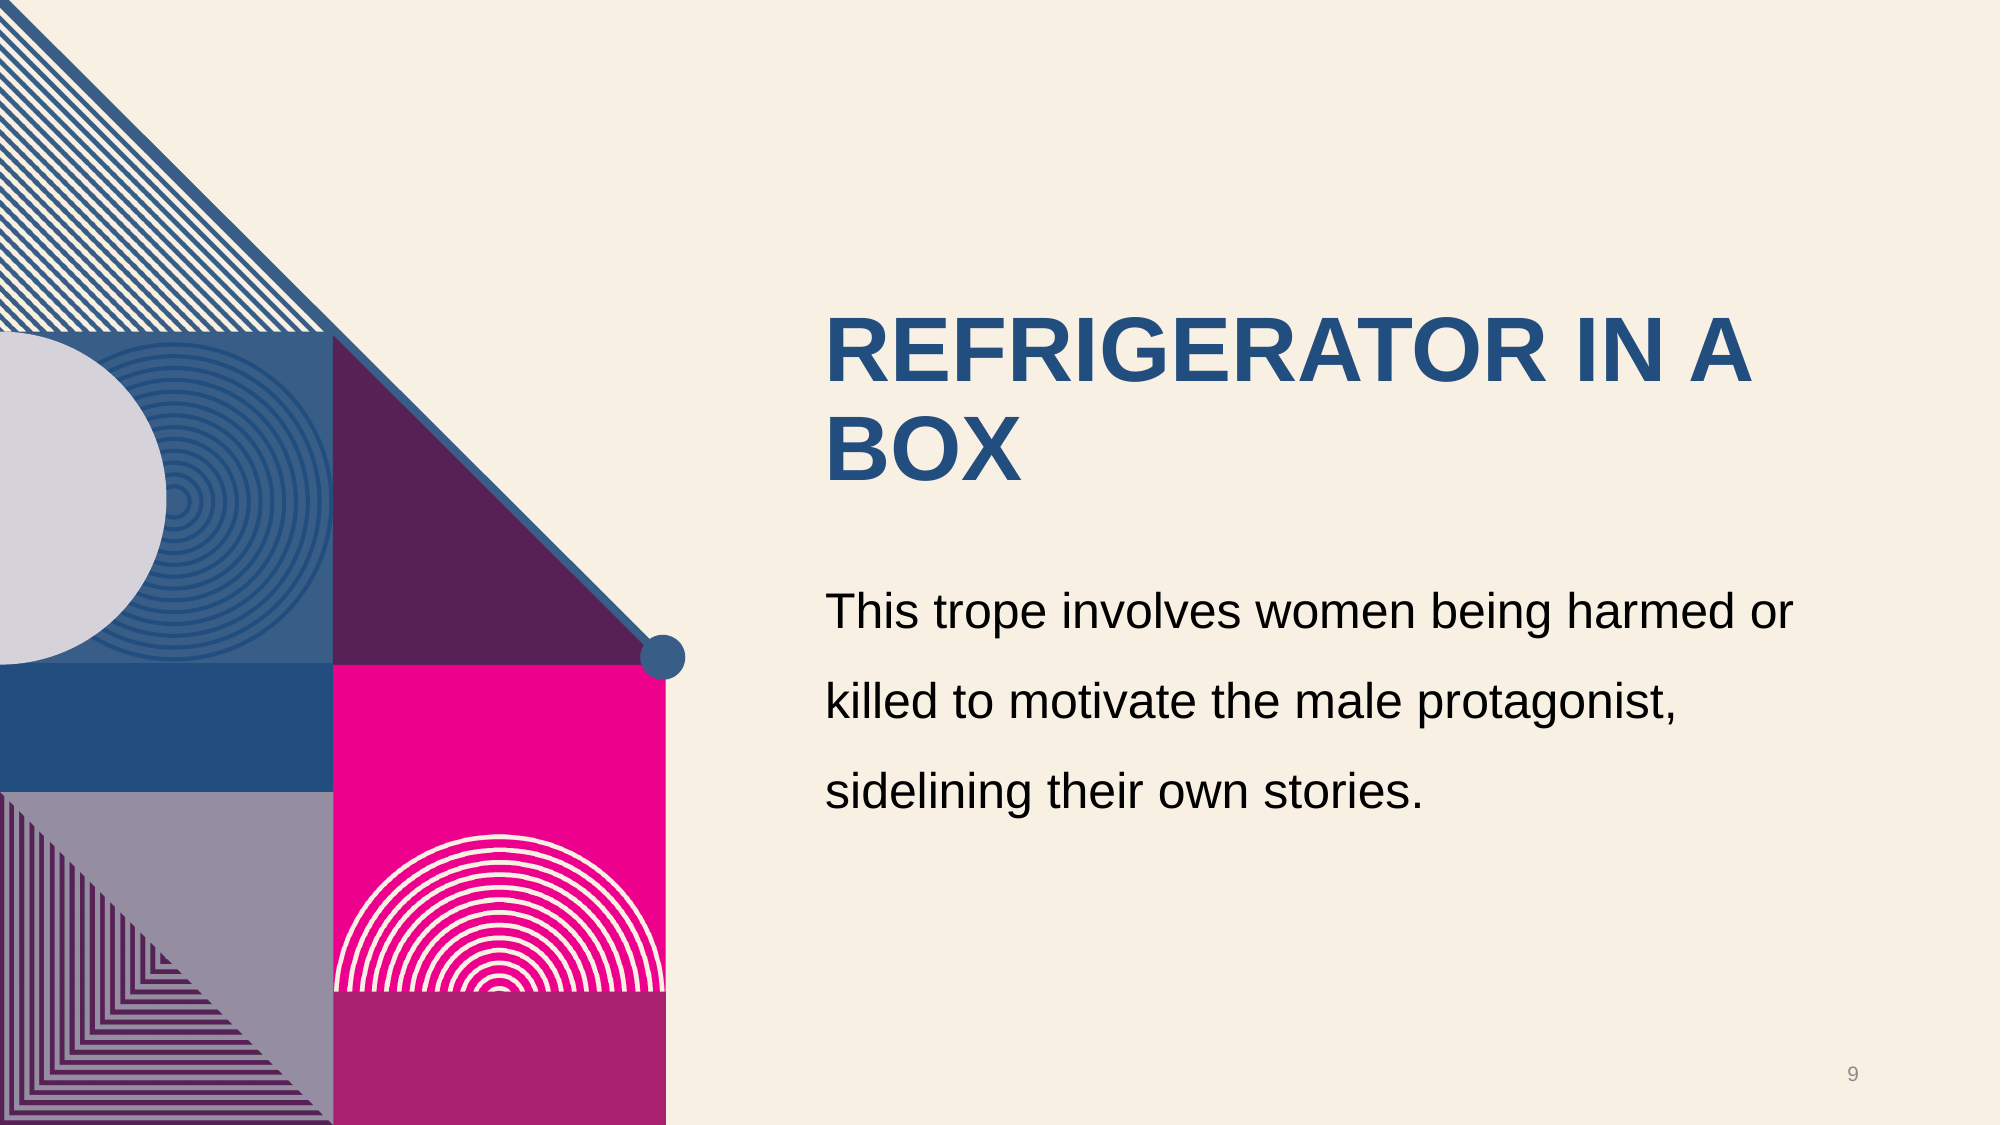

# Refrigerator in a box
This trope involves women being harmed or killed to motivate the male protagonist, sidelining their own stories.
9